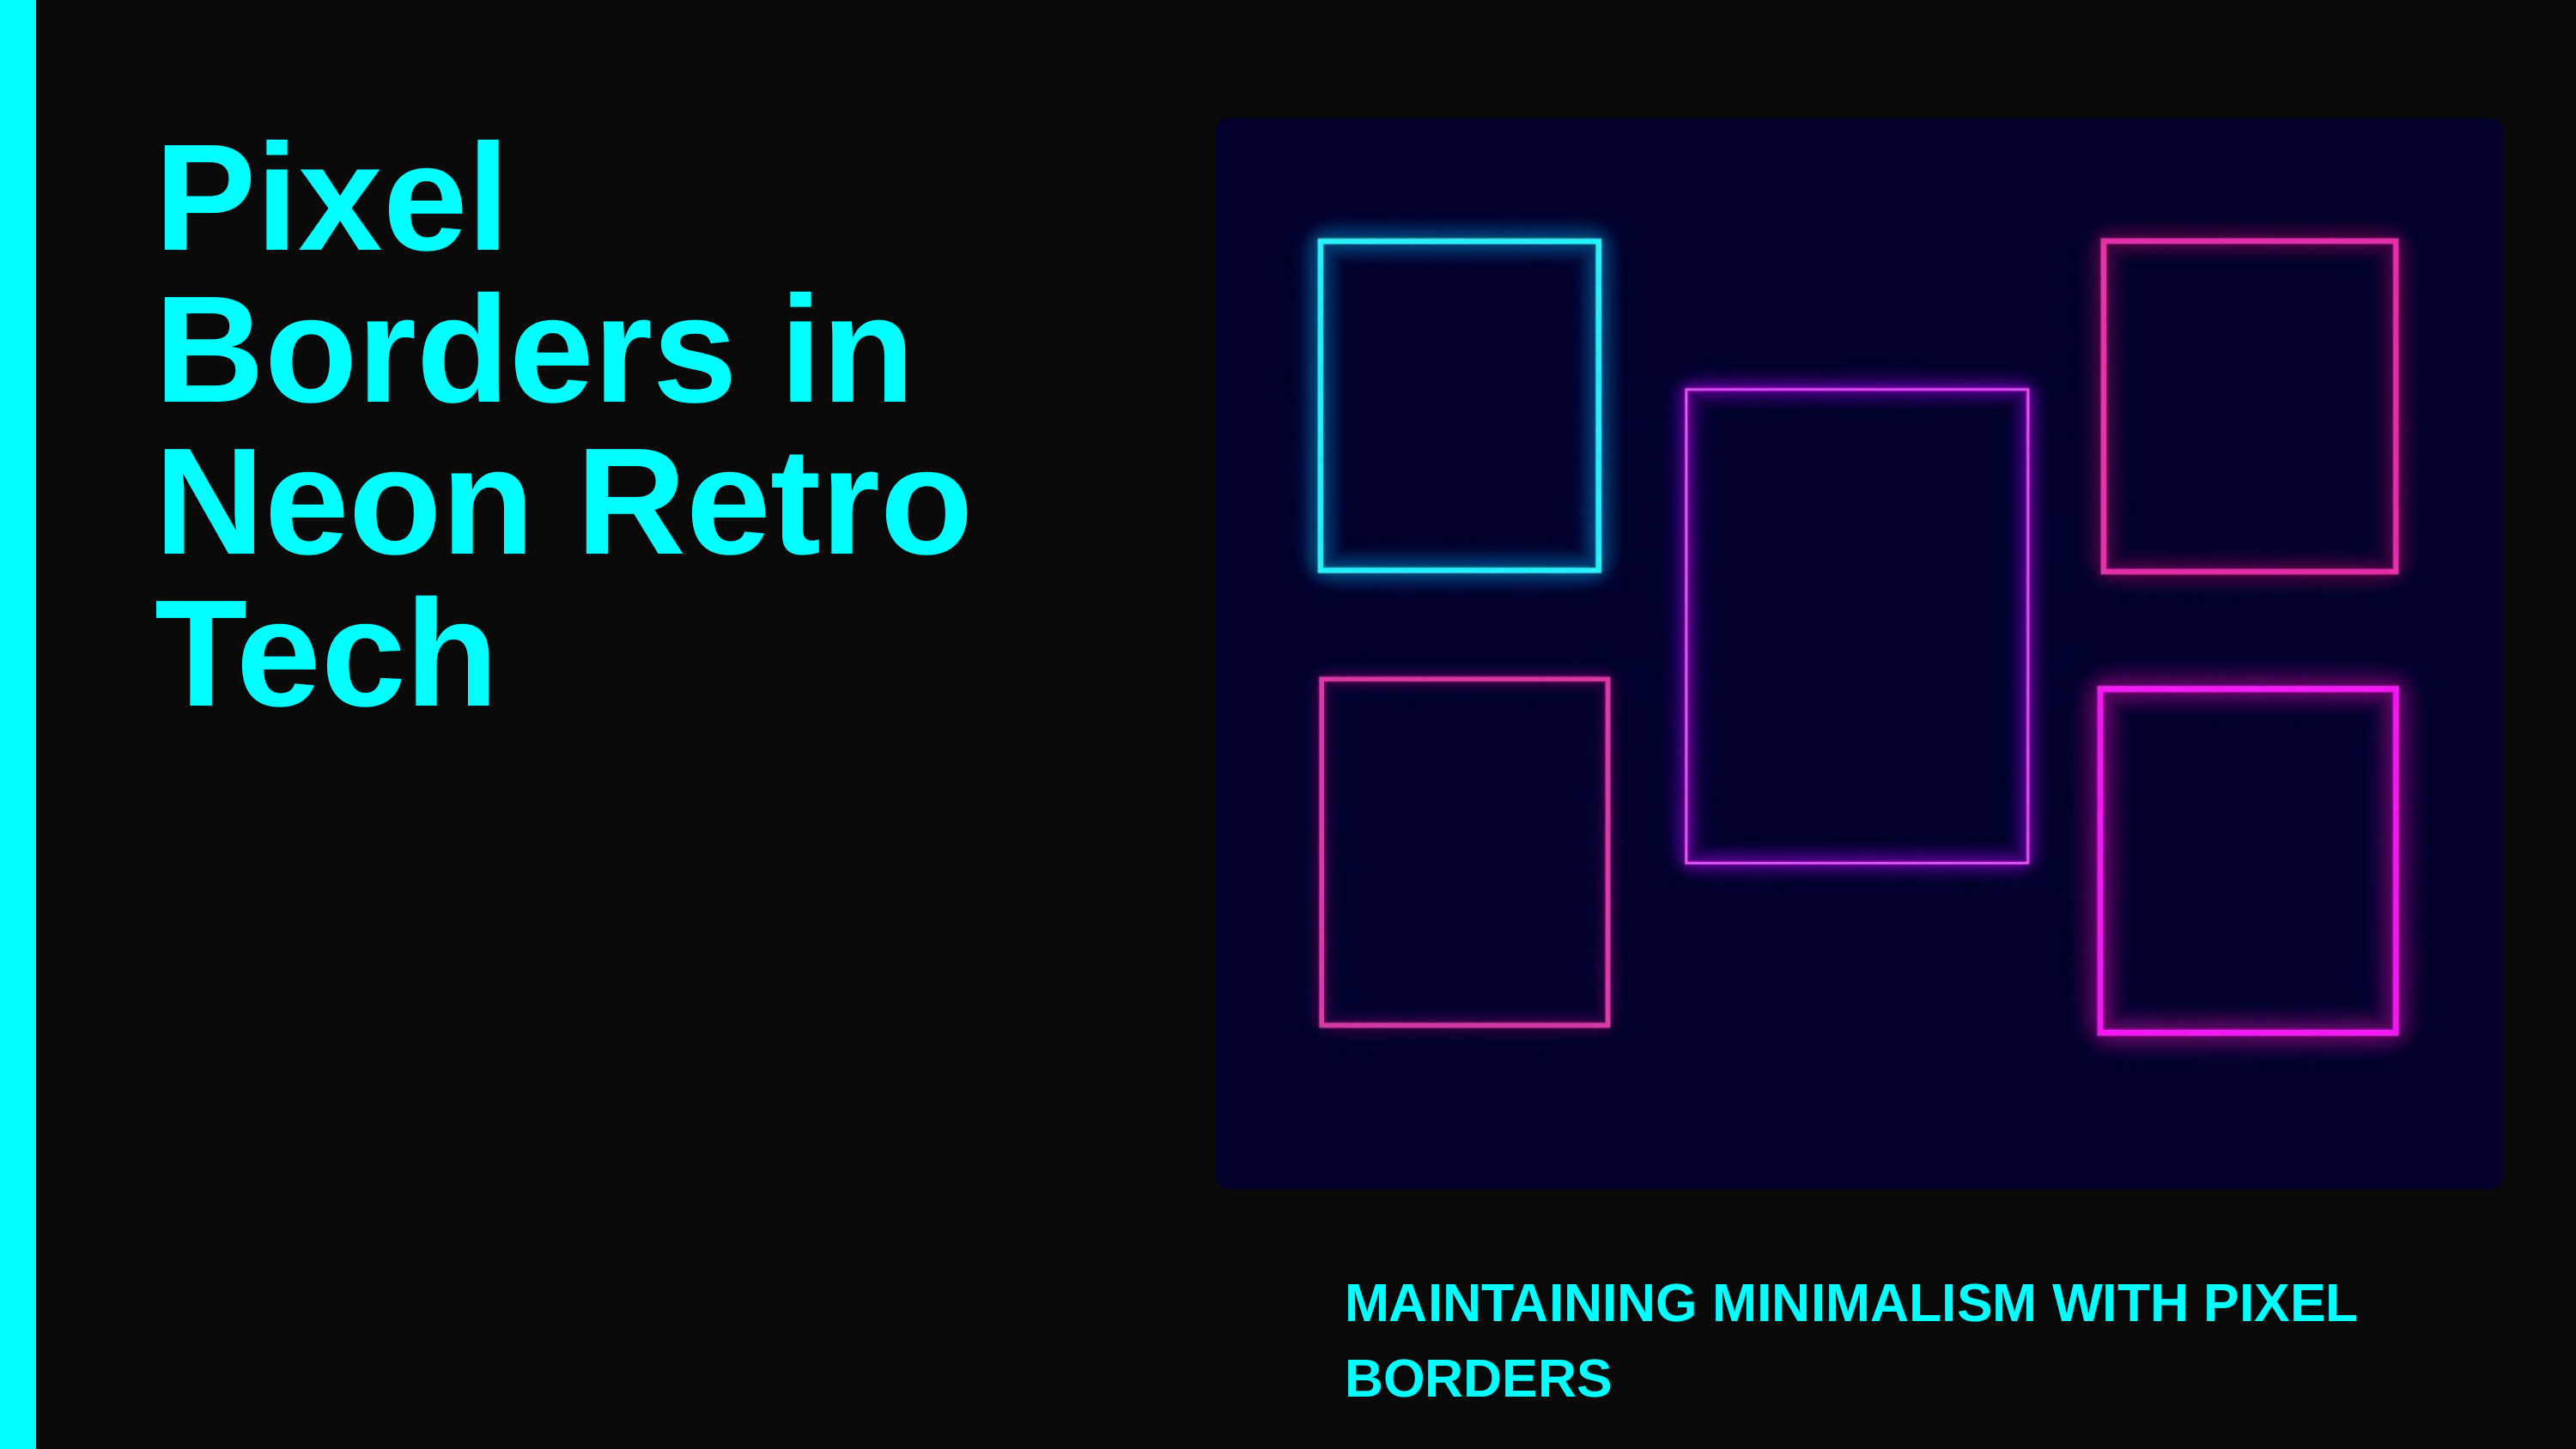

Pixel Borders in Neon Retro Tech

MAINTAINING MINIMALISM WITH PIXEL BORDERS